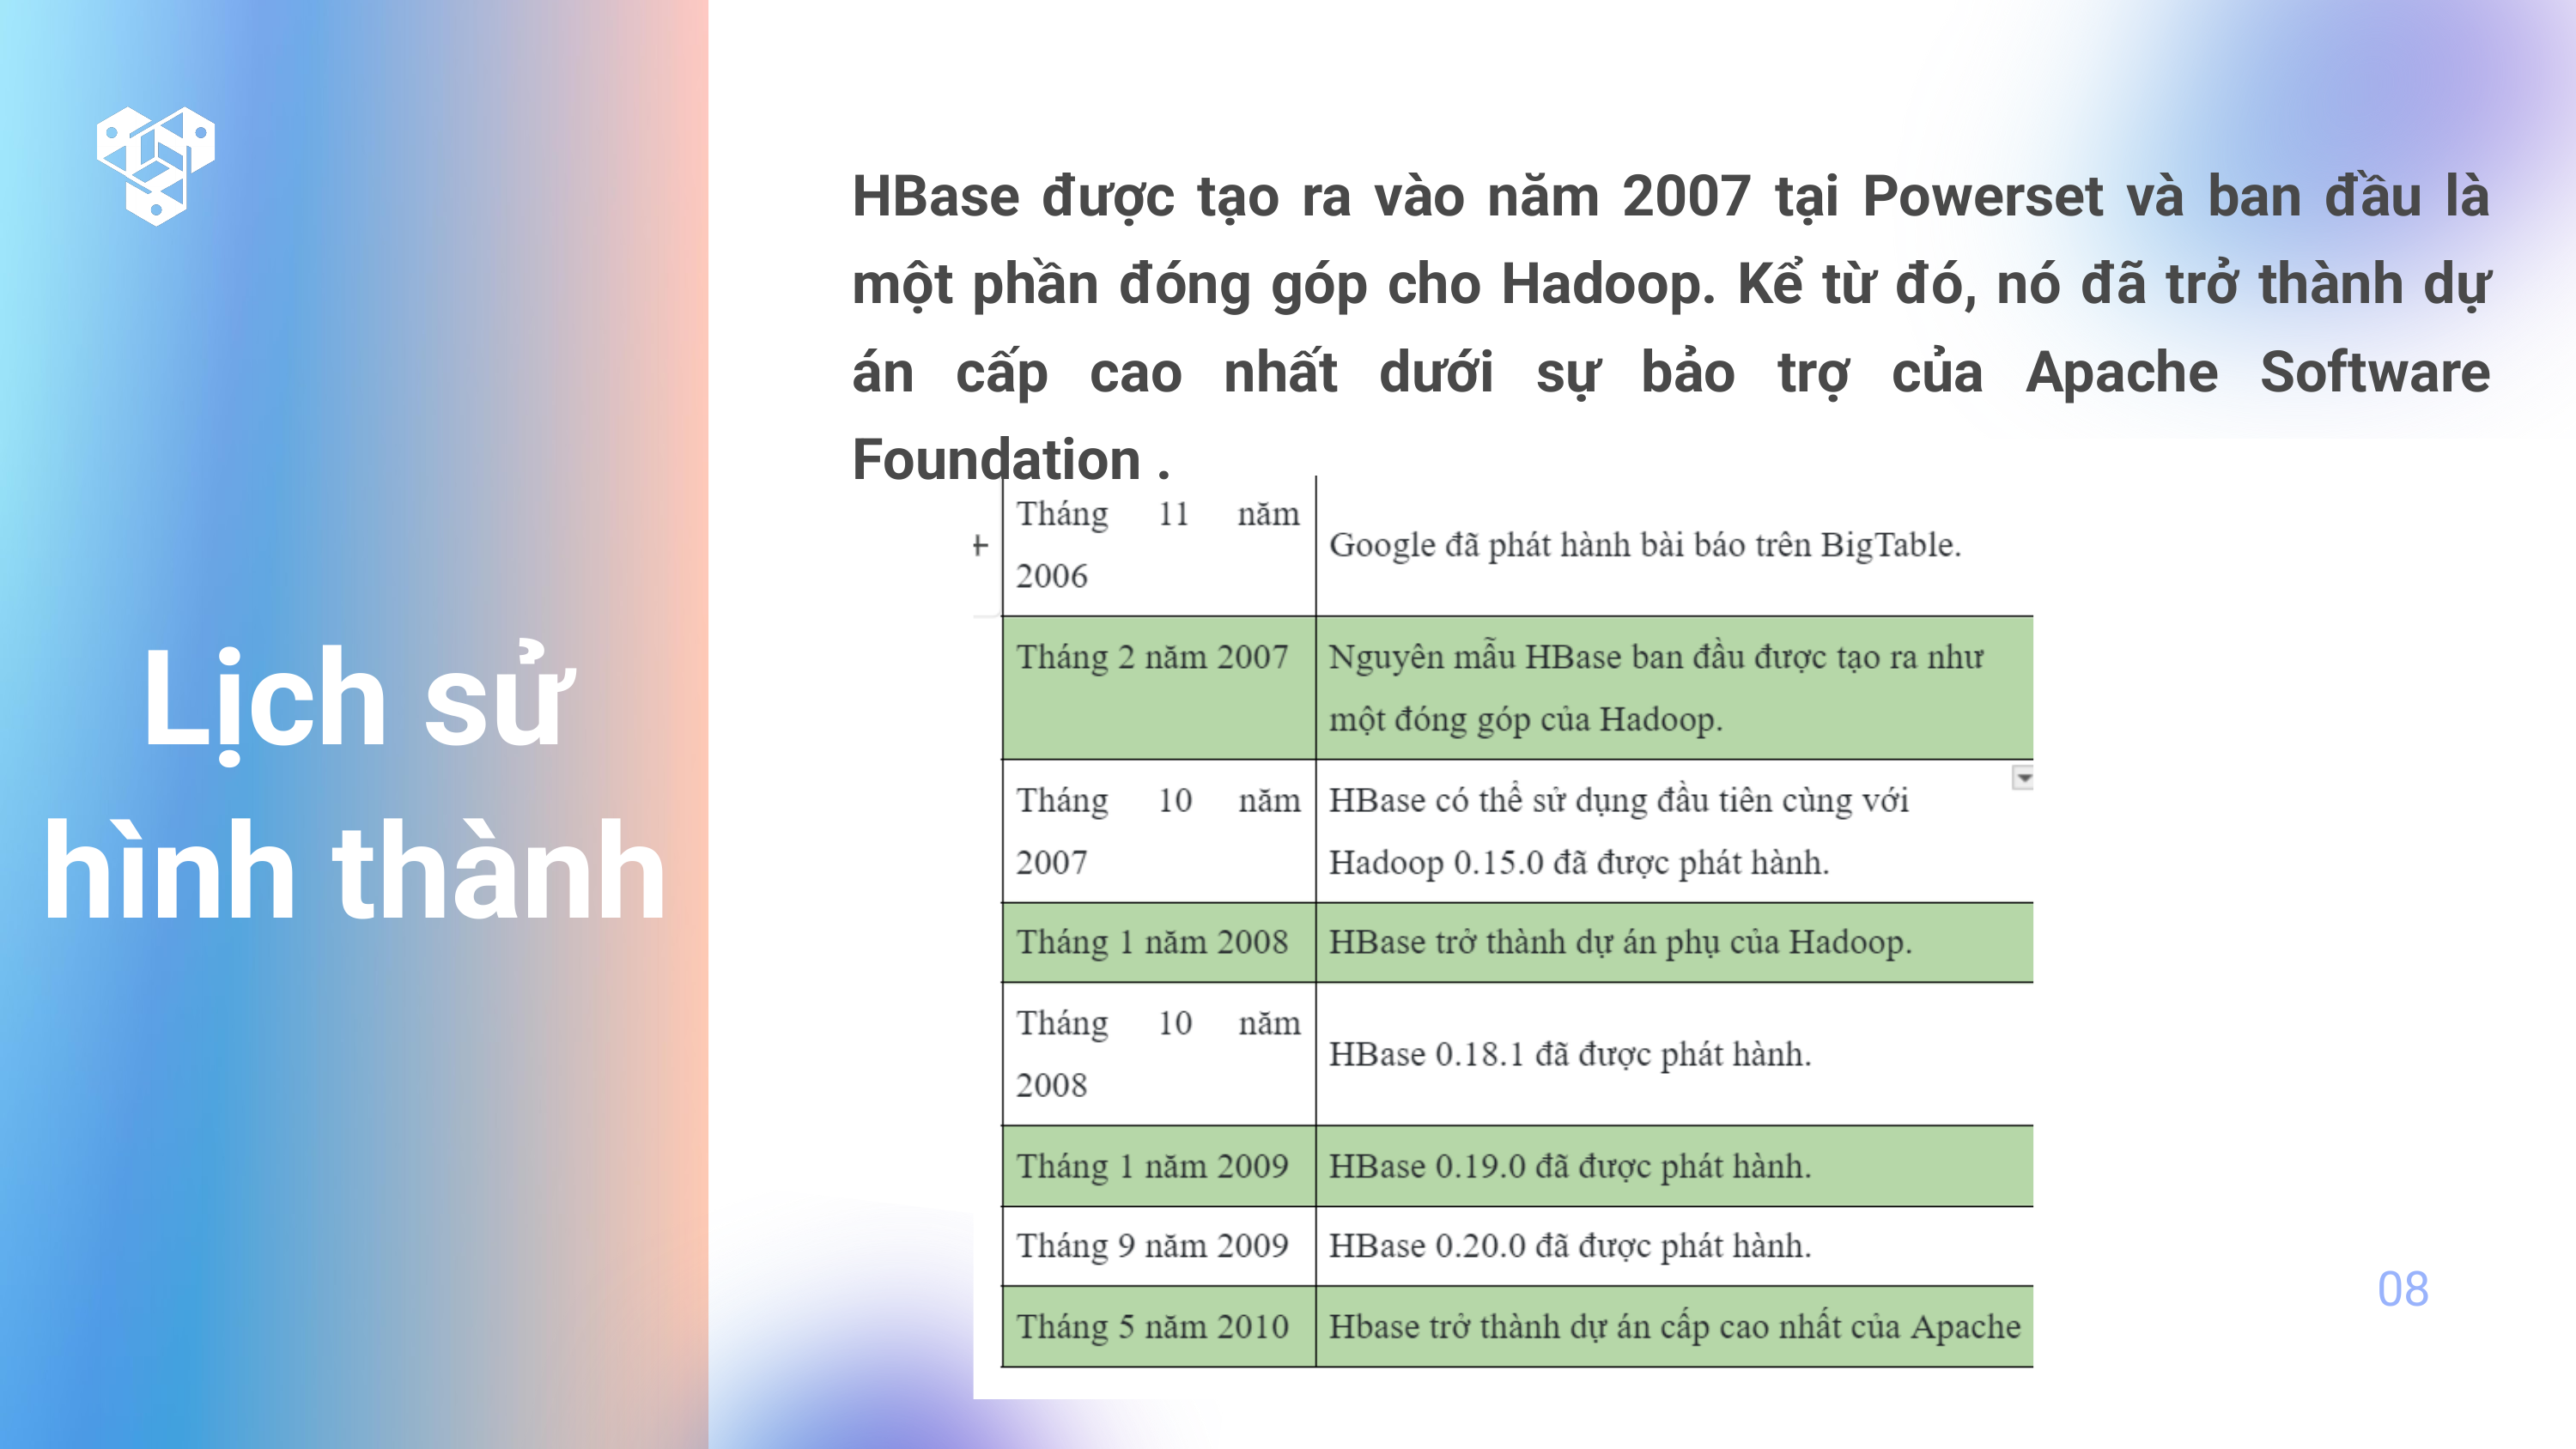

HBase được tạo ra vào năm 2007 tại Powerset và ban đầu là một phần đóng góp cho Hadoop. Kể từ đó, nó đã trở thành dự án cấp cao nhất dưới sự bảo trợ của Apache Software Foundation .

Lịch sử hình thành

08